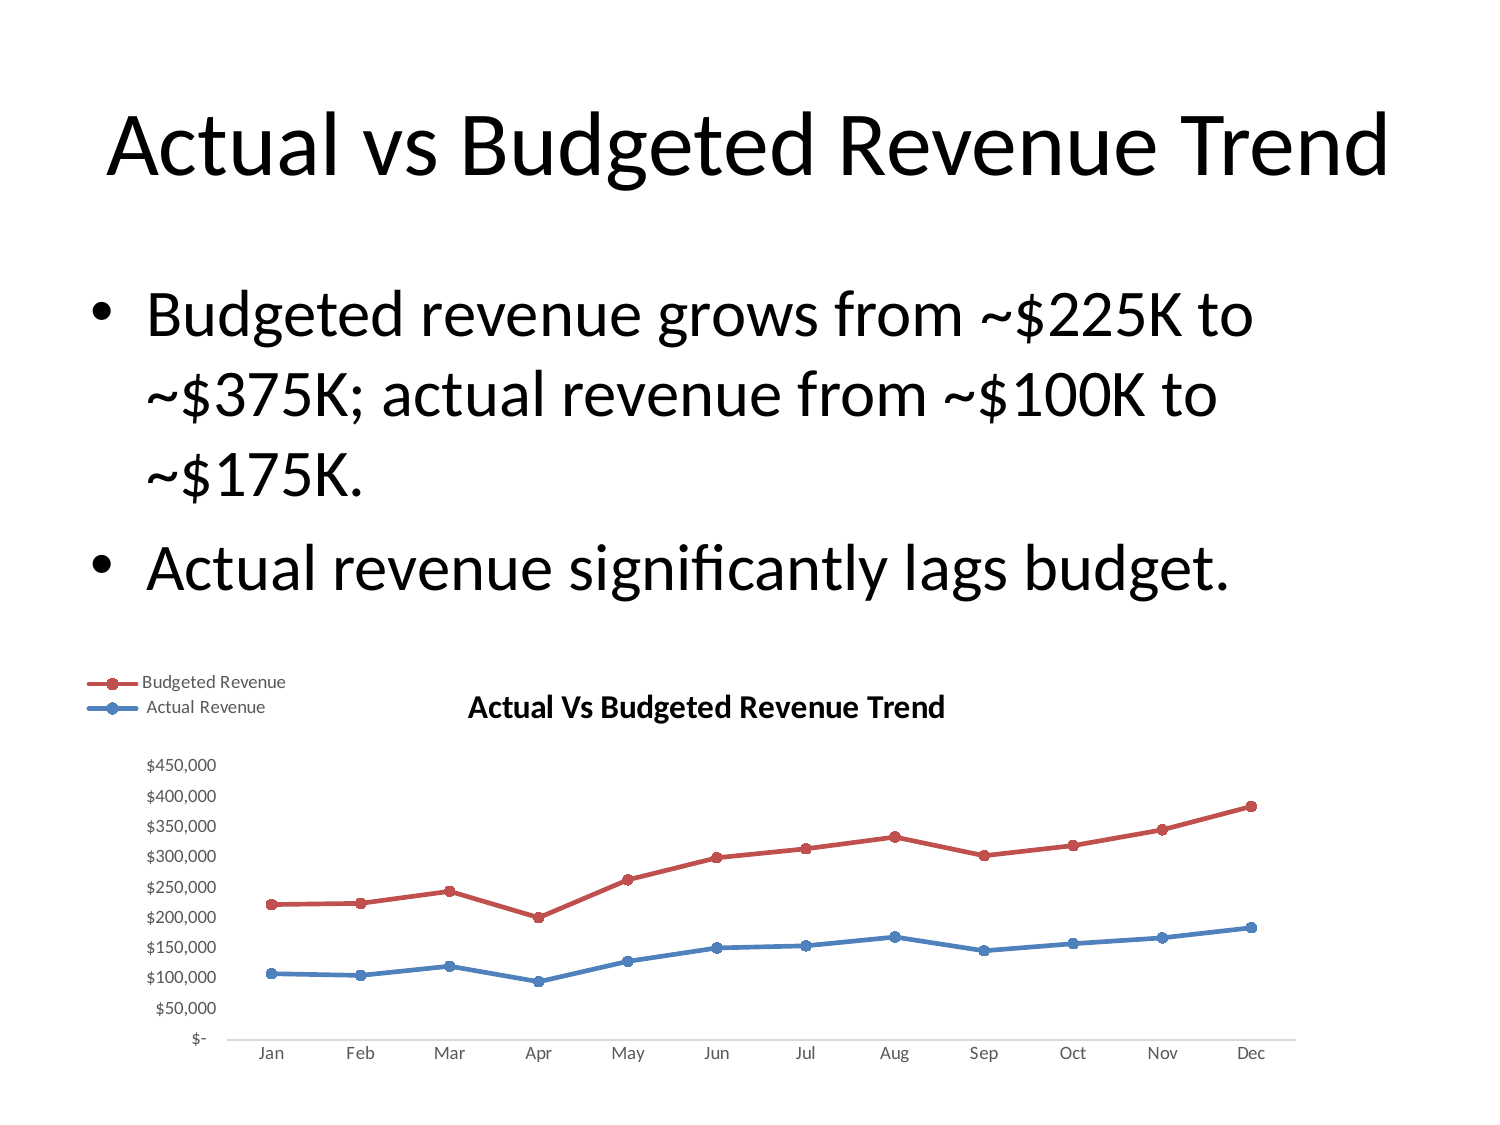

# Actual vs Budgeted Revenue Trend
Budgeted revenue grows from ~$225K to ~$375K; actual revenue from ~$100K to ~$175K.
Actual revenue significantly lags budget.

### Chart: Actual Vs Budgeted Revenue Trend

| Category |  Actual Revenue | Budgeted Revenue |
|---|---|---|
| Jan | 109250.0 | 114000.0 |
| Feb | 106400.0 | 118750.0 |
| Mar | 121600.0 | 123500.0 |
| Apr | 96000.0 | 105600.0 |
| May | 129600.0 | 134400.0 |
| Jun | 151680.0 | 148800.0 |
| Jul | 155200.0 | 160050.0 |
| Aug | 169750.0 | 164900.0 |
| Sep | 147000.0 | 156800.0 |
| Oct | 158760.0 | 161700.0 |
| Nov | 168300.0 | 178200.0 |
| Dec | 185000.0 | 200000.0 |